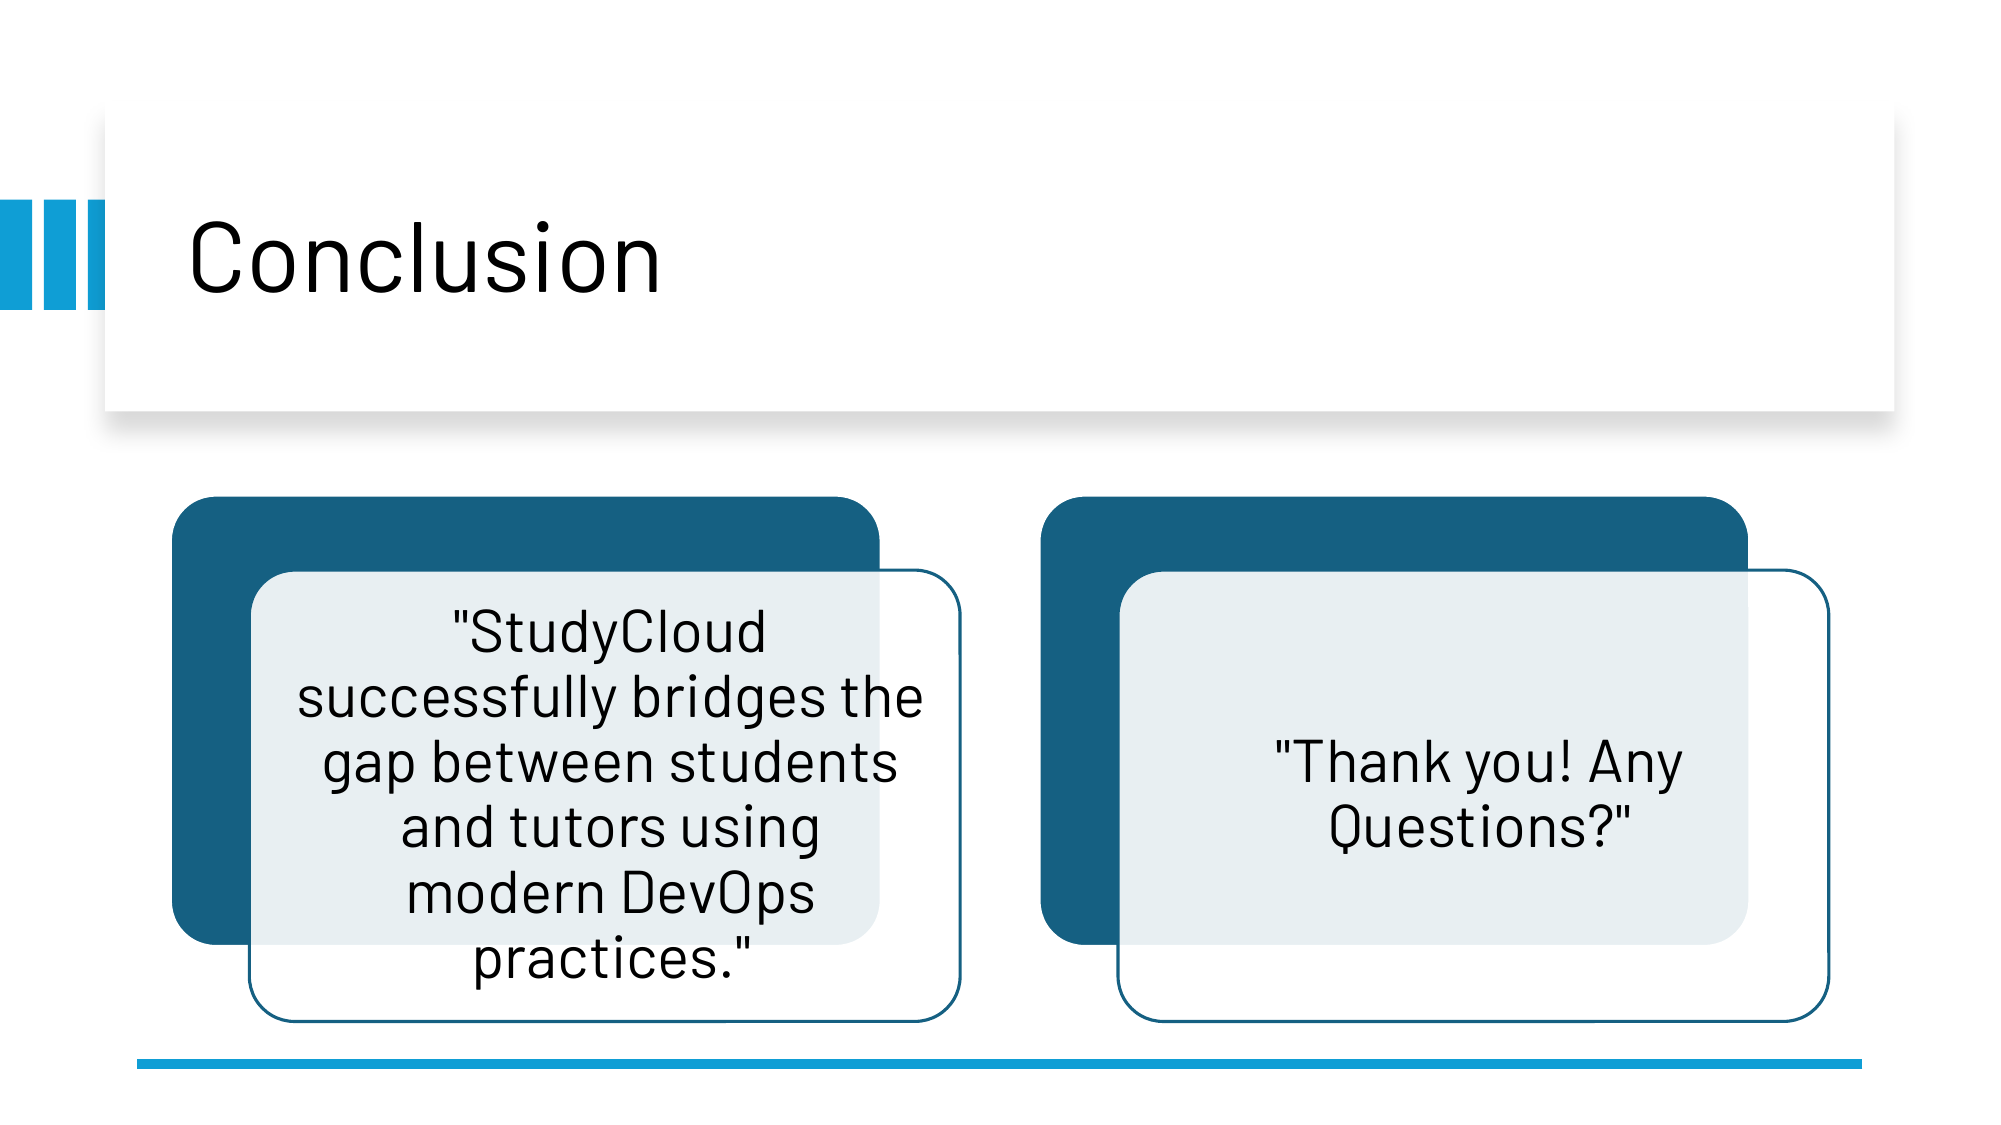

# Conclusion

"StudyCloud successfully bridges the gap between students and tutors using modern DevOps practices."
"Thank you! Any Questions?"